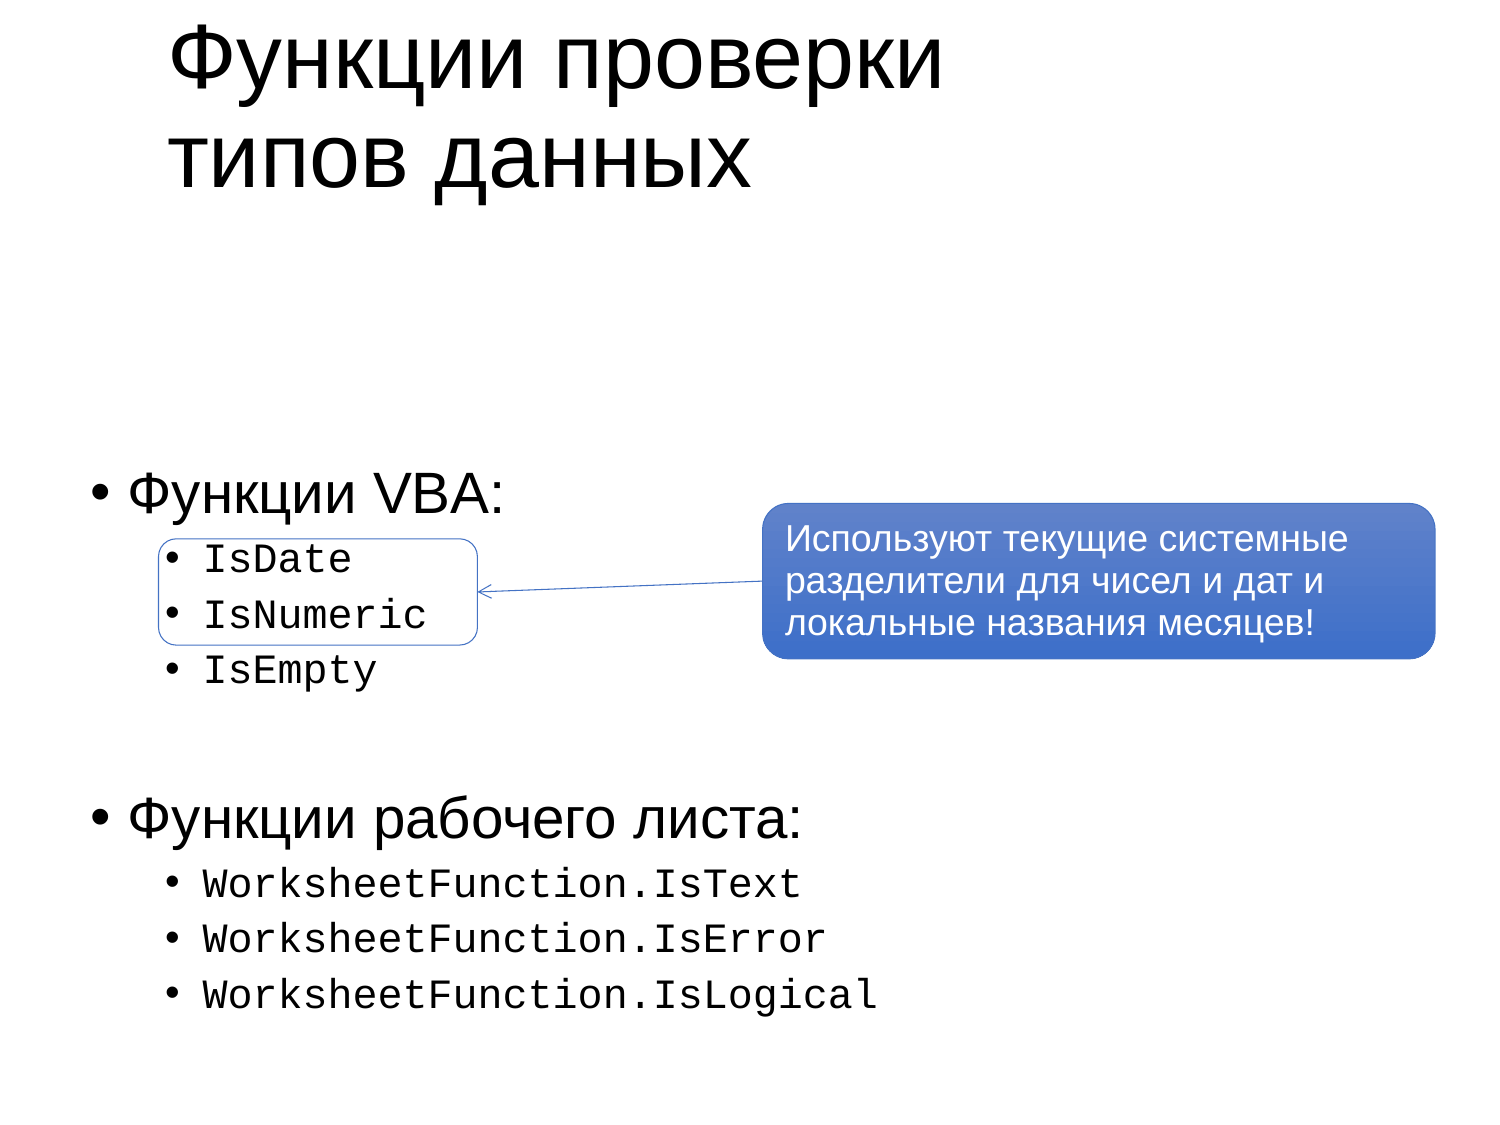

# Функции проверки типов данных
Функции VBA:
IsDate
IsNumeric
IsEmpty

Функции рабочего листа:
WorksheetFunction.IsText
WorksheetFunction.IsError
WorksheetFunction.IsLogical

Используют текущие системные разделители для чисел и дат и локальные названия месяцев!